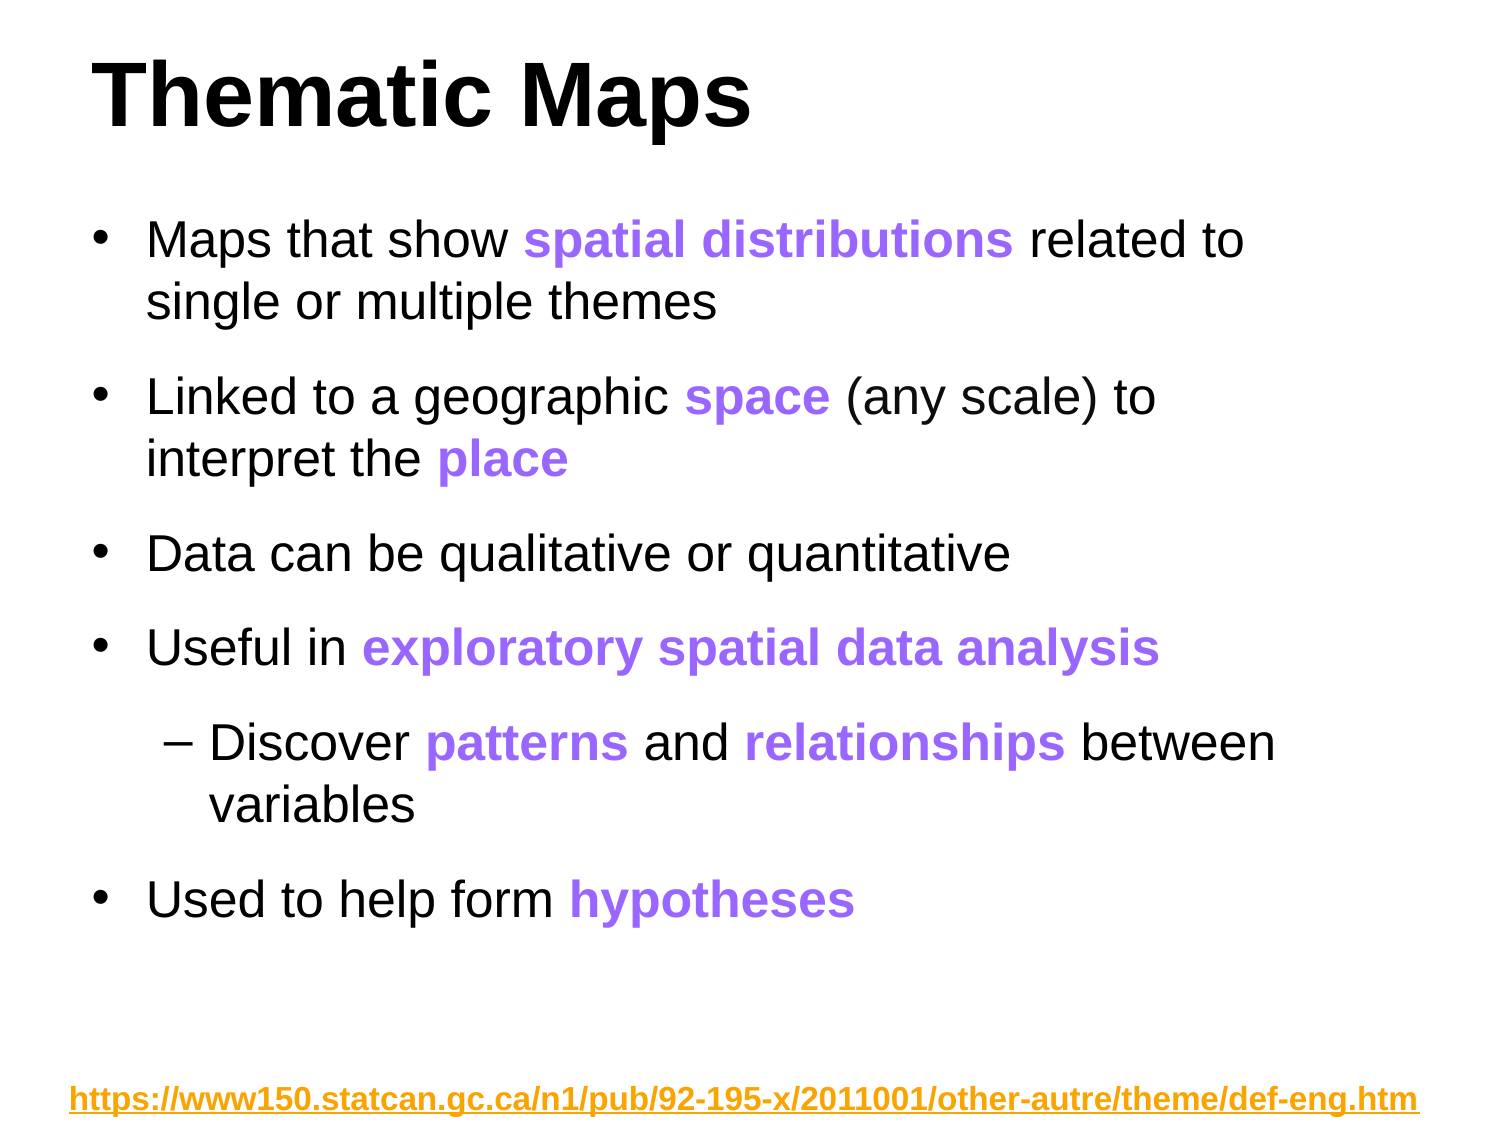

Thematic Maps
Maps that show spatial distributions related to single or multiple themes
Linked to a geographic space (any scale) to interpret the place
Data can be qualitative or quantitative
Useful in exploratory spatial data analysis
Discover patterns and relationships between variables
Used to help form hypotheses

https://www150.statcan.gc.ca/n1/pub/92-195-x/2011001/other-autre/theme/def-eng.htm